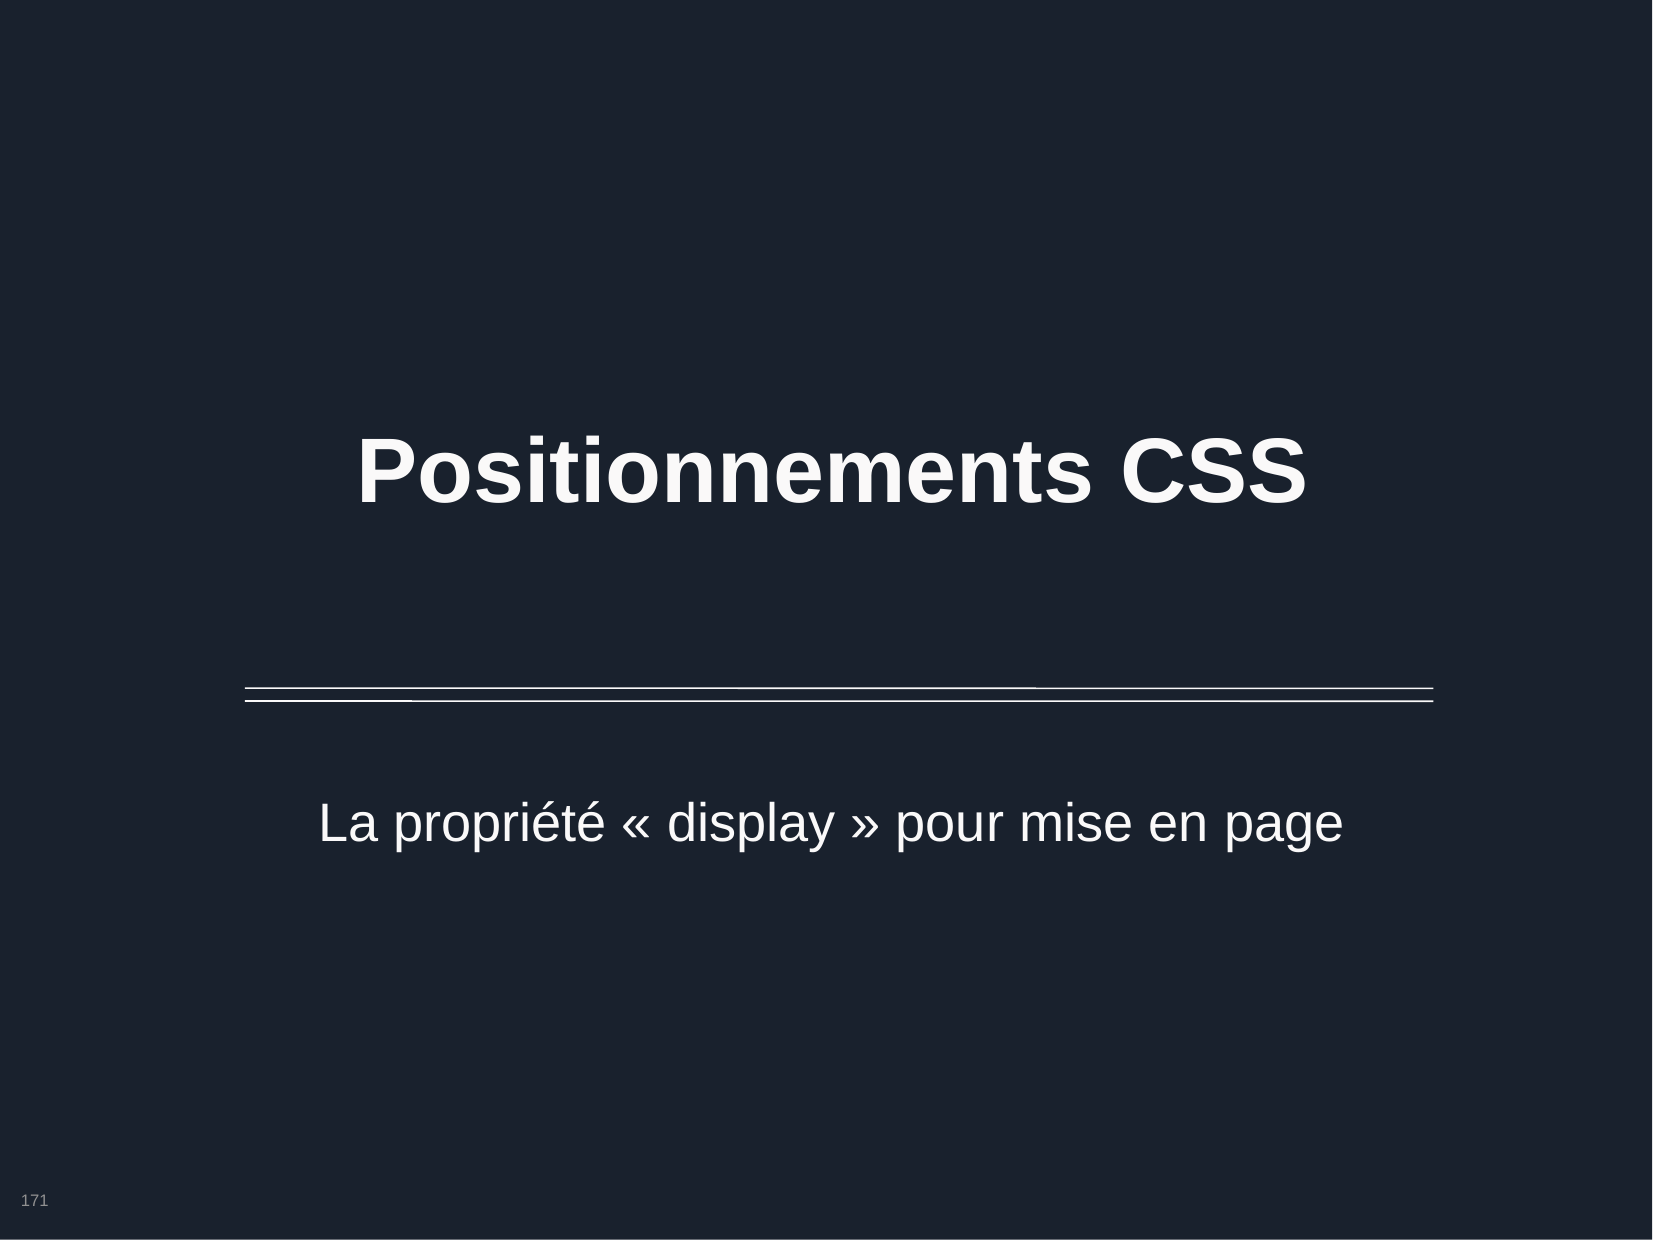

Positionnements CSS

La propriété « display » pour mise en page
171